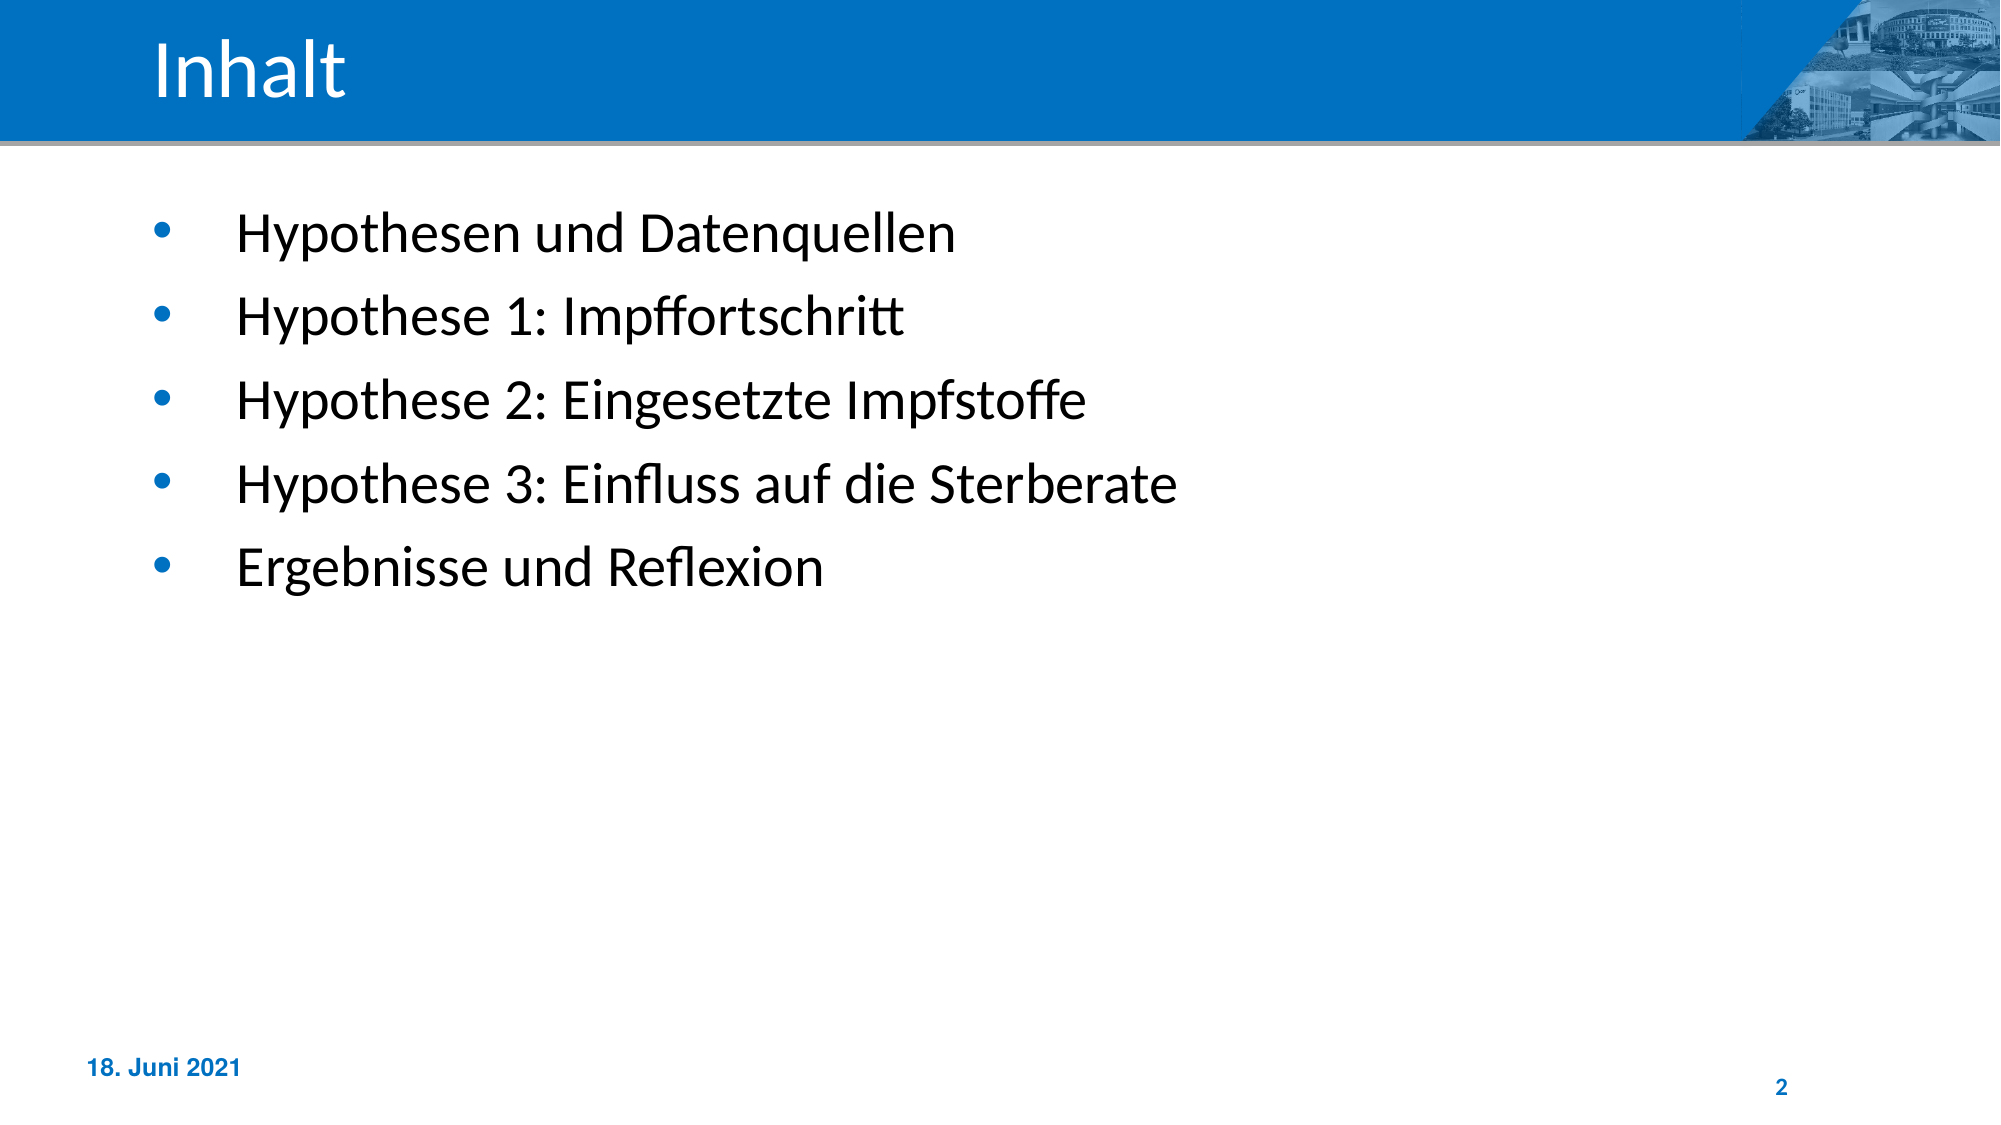

# Inhalt
Hypothesen und Datenquellen
Hypothese 1: Impffortschritt
Hypothese 2: Eingesetzte Impfstoffe
Hypothese 3: Einfluss auf die Sterberate
Ergebnisse und Reflexion
18. Juni 2021
2